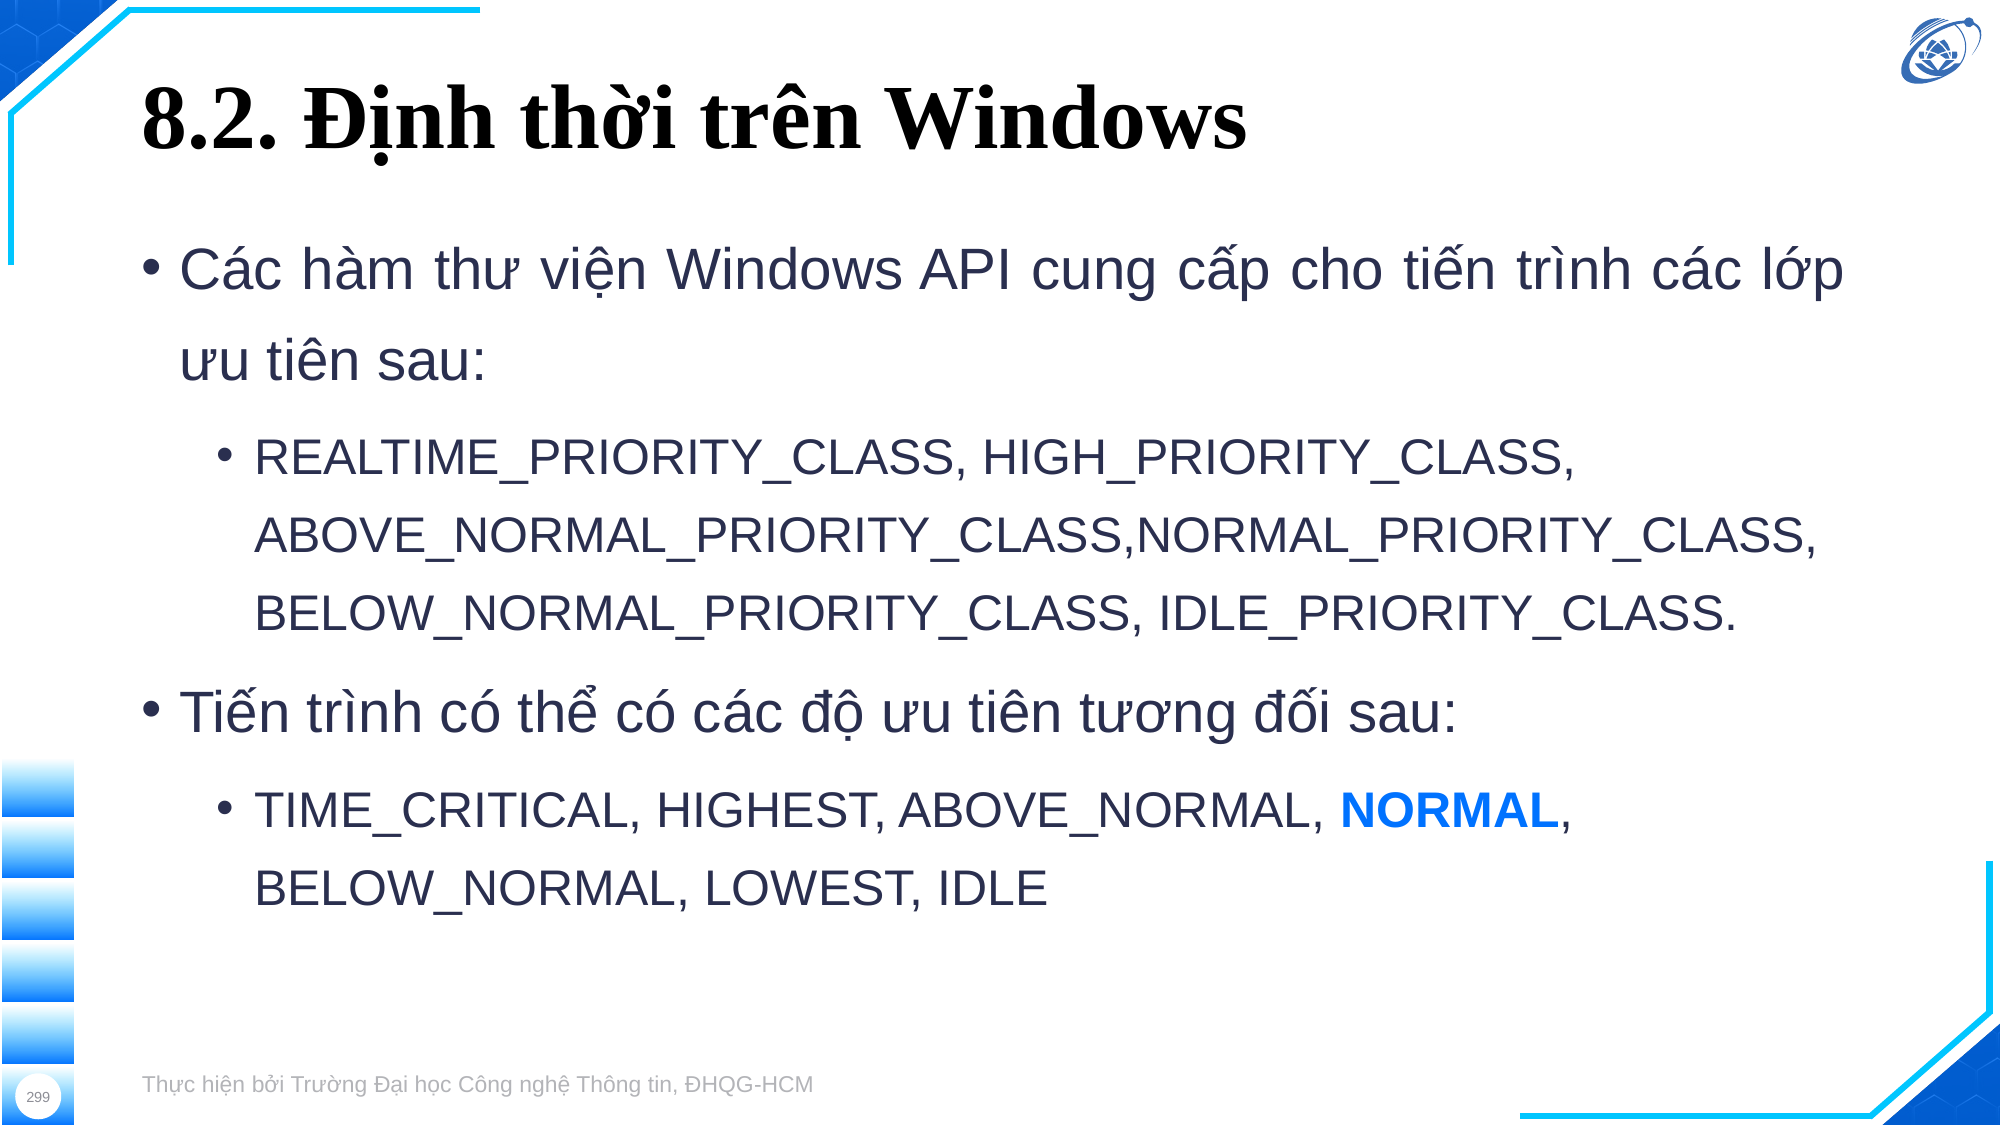

# 8.2. Định thời trên Windows
Các hàm thư viện Windows API cung cấp cho tiến trình các lớp ưu tiên sau:
REALTIME_PRIORITY_CLASS, HIGH_PRIORITY_CLASS, ABOVE_NORMAL_PRIORITY_CLASS,NORMAL_PRIORITY_CLASS, BELOW_NORMAL_PRIORITY_CLASS, IDLE_PRIORITY_CLASS.
Tiến trình có thể có các độ ưu tiên tương đối sau:
TIME_CRITICAL, HIGHEST, ABOVE_NORMAL, NORMAL, BELOW_NORMAL, LOWEST, IDLE
Thực hiện bởi Trường Đại học Công nghệ Thông tin, ĐHQG-HCM
299